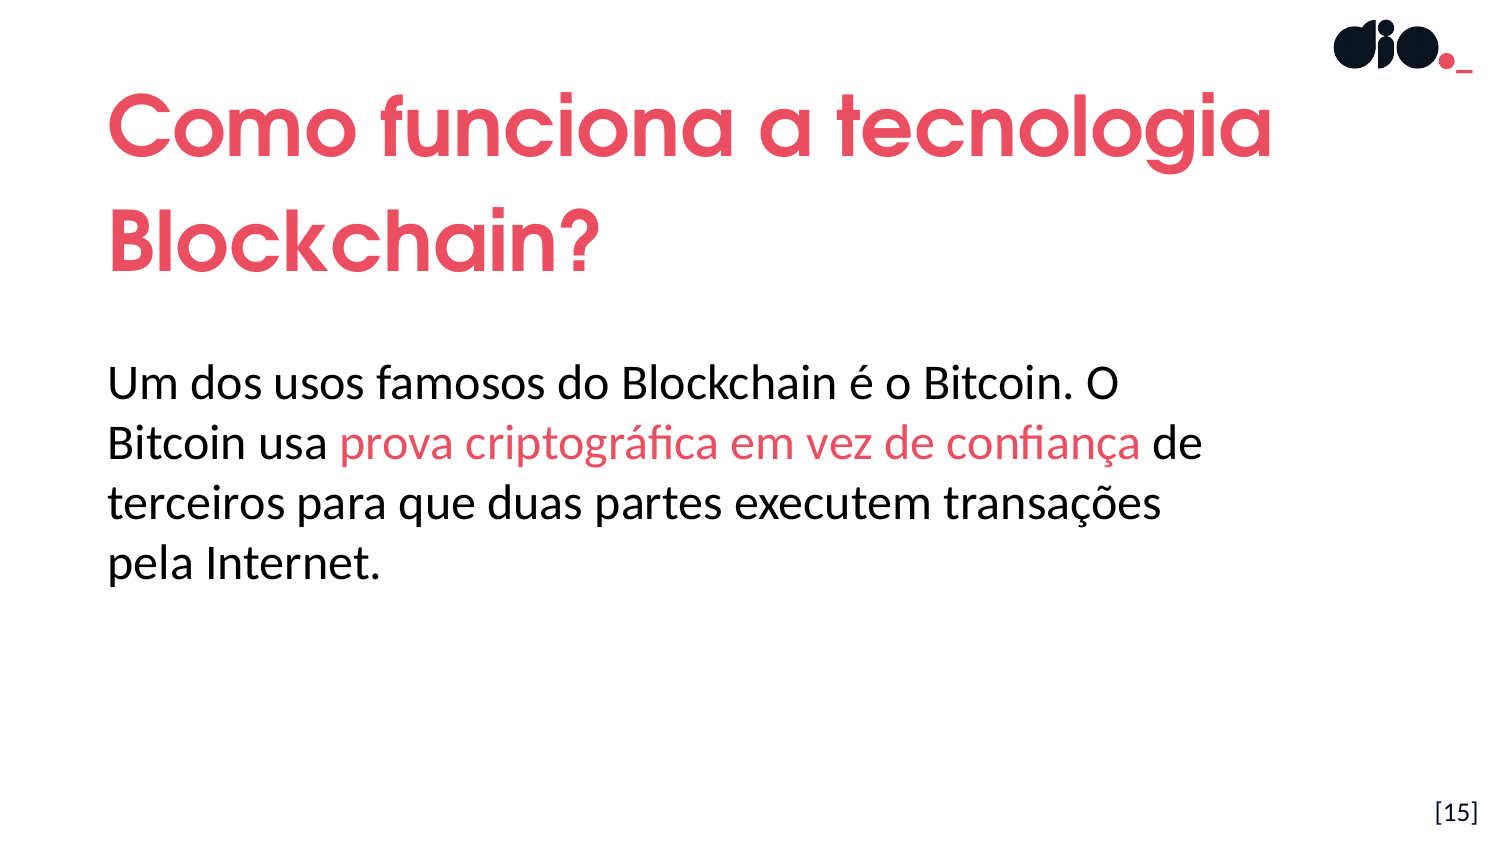

Como funciona a tecnologia Blockchain?
Um dos usos famosos do Blockchain é o Bitcoin. O Bitcoin usa prova criptográfica em vez de confiança de terceiros para que duas partes executem transações pela Internet.
[15]